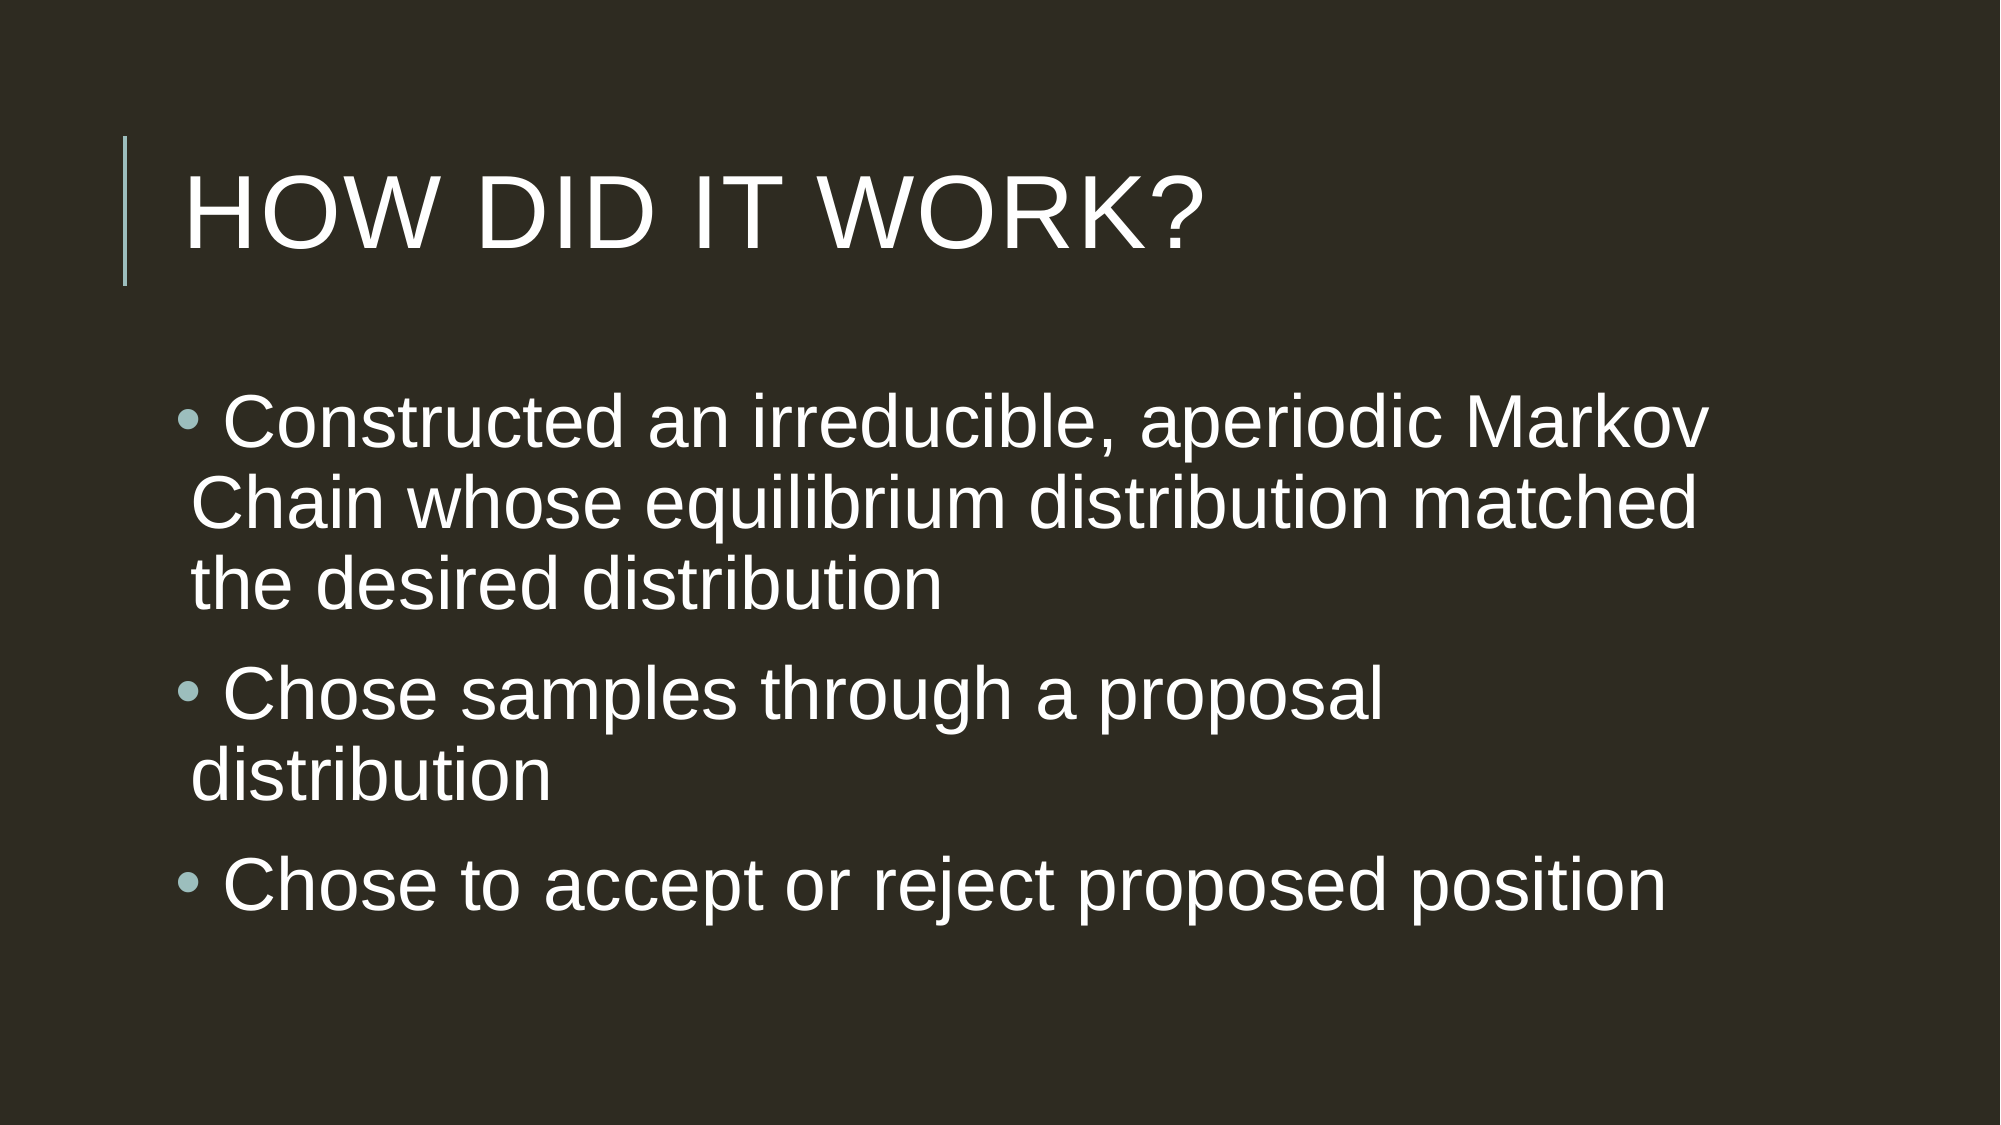

# How did it work?
 Constructed an irreducible, aperiodic Markov Chain whose equilibrium distribution matched the desired distribution
 Chose samples through a proposal distribution
 Chose to accept or reject proposed position